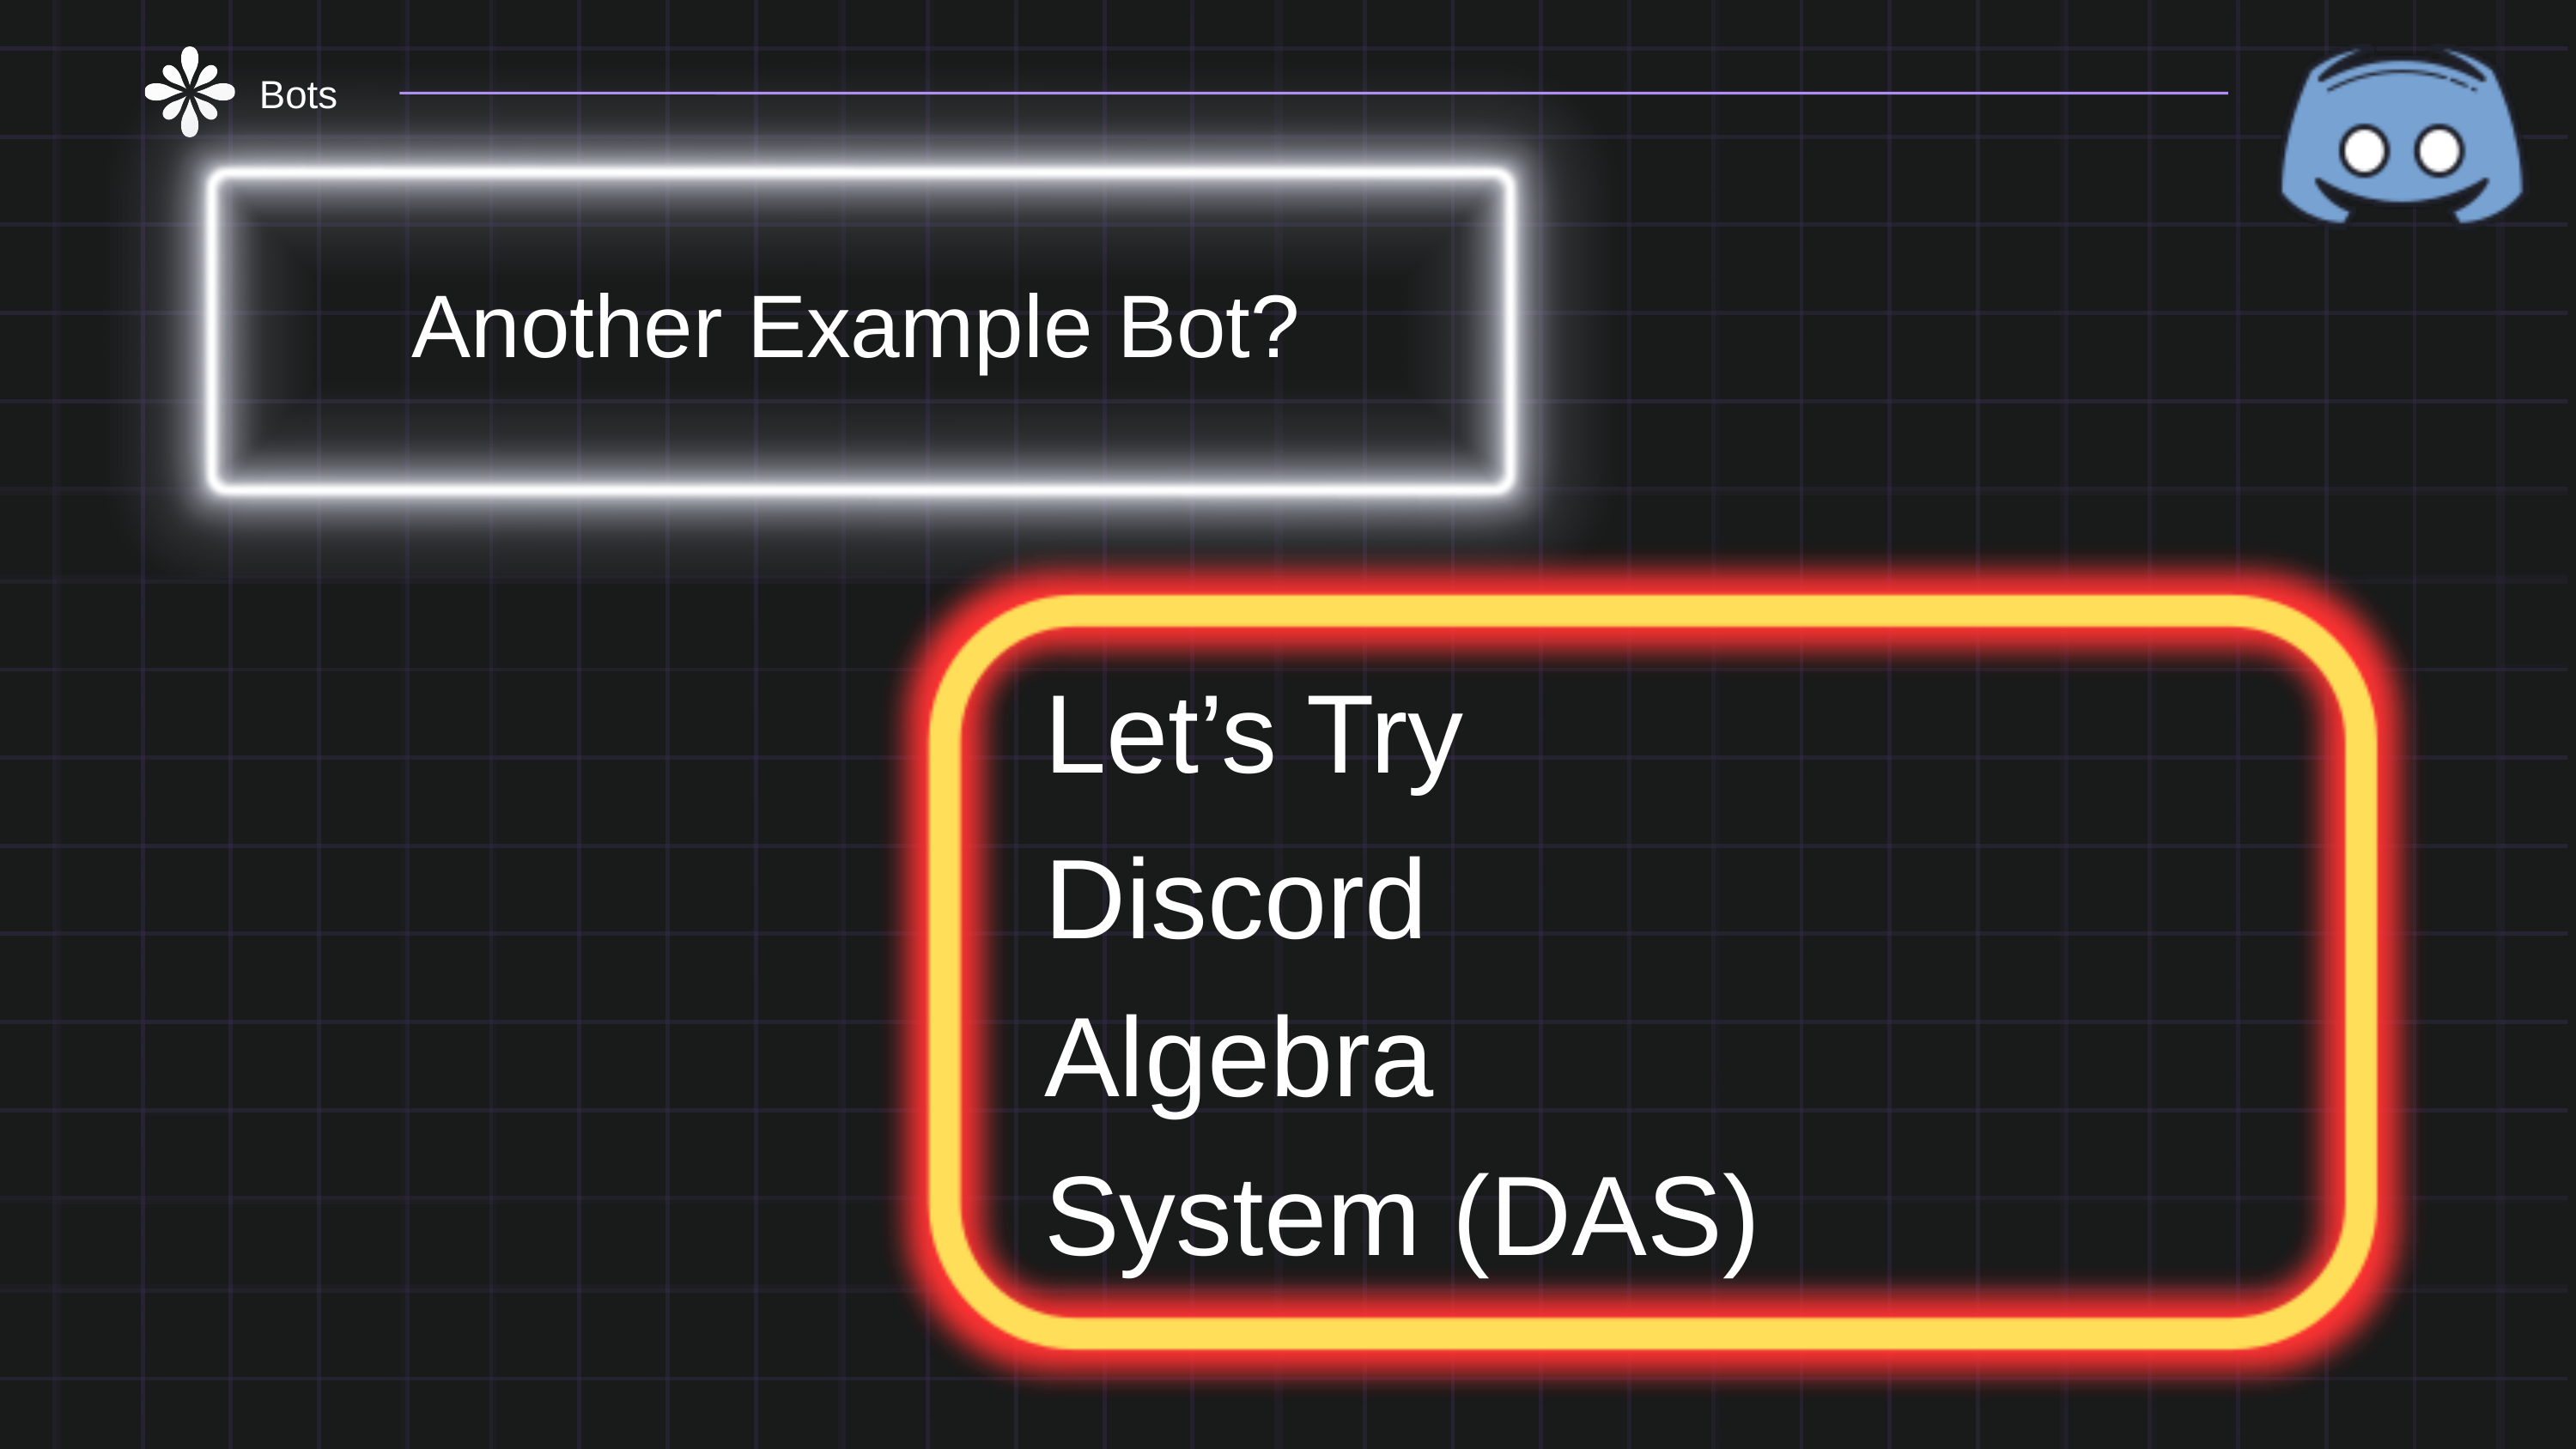

Bots

Another Example Bot?

Let’s Try
Discord
Algebra
System (DAS)